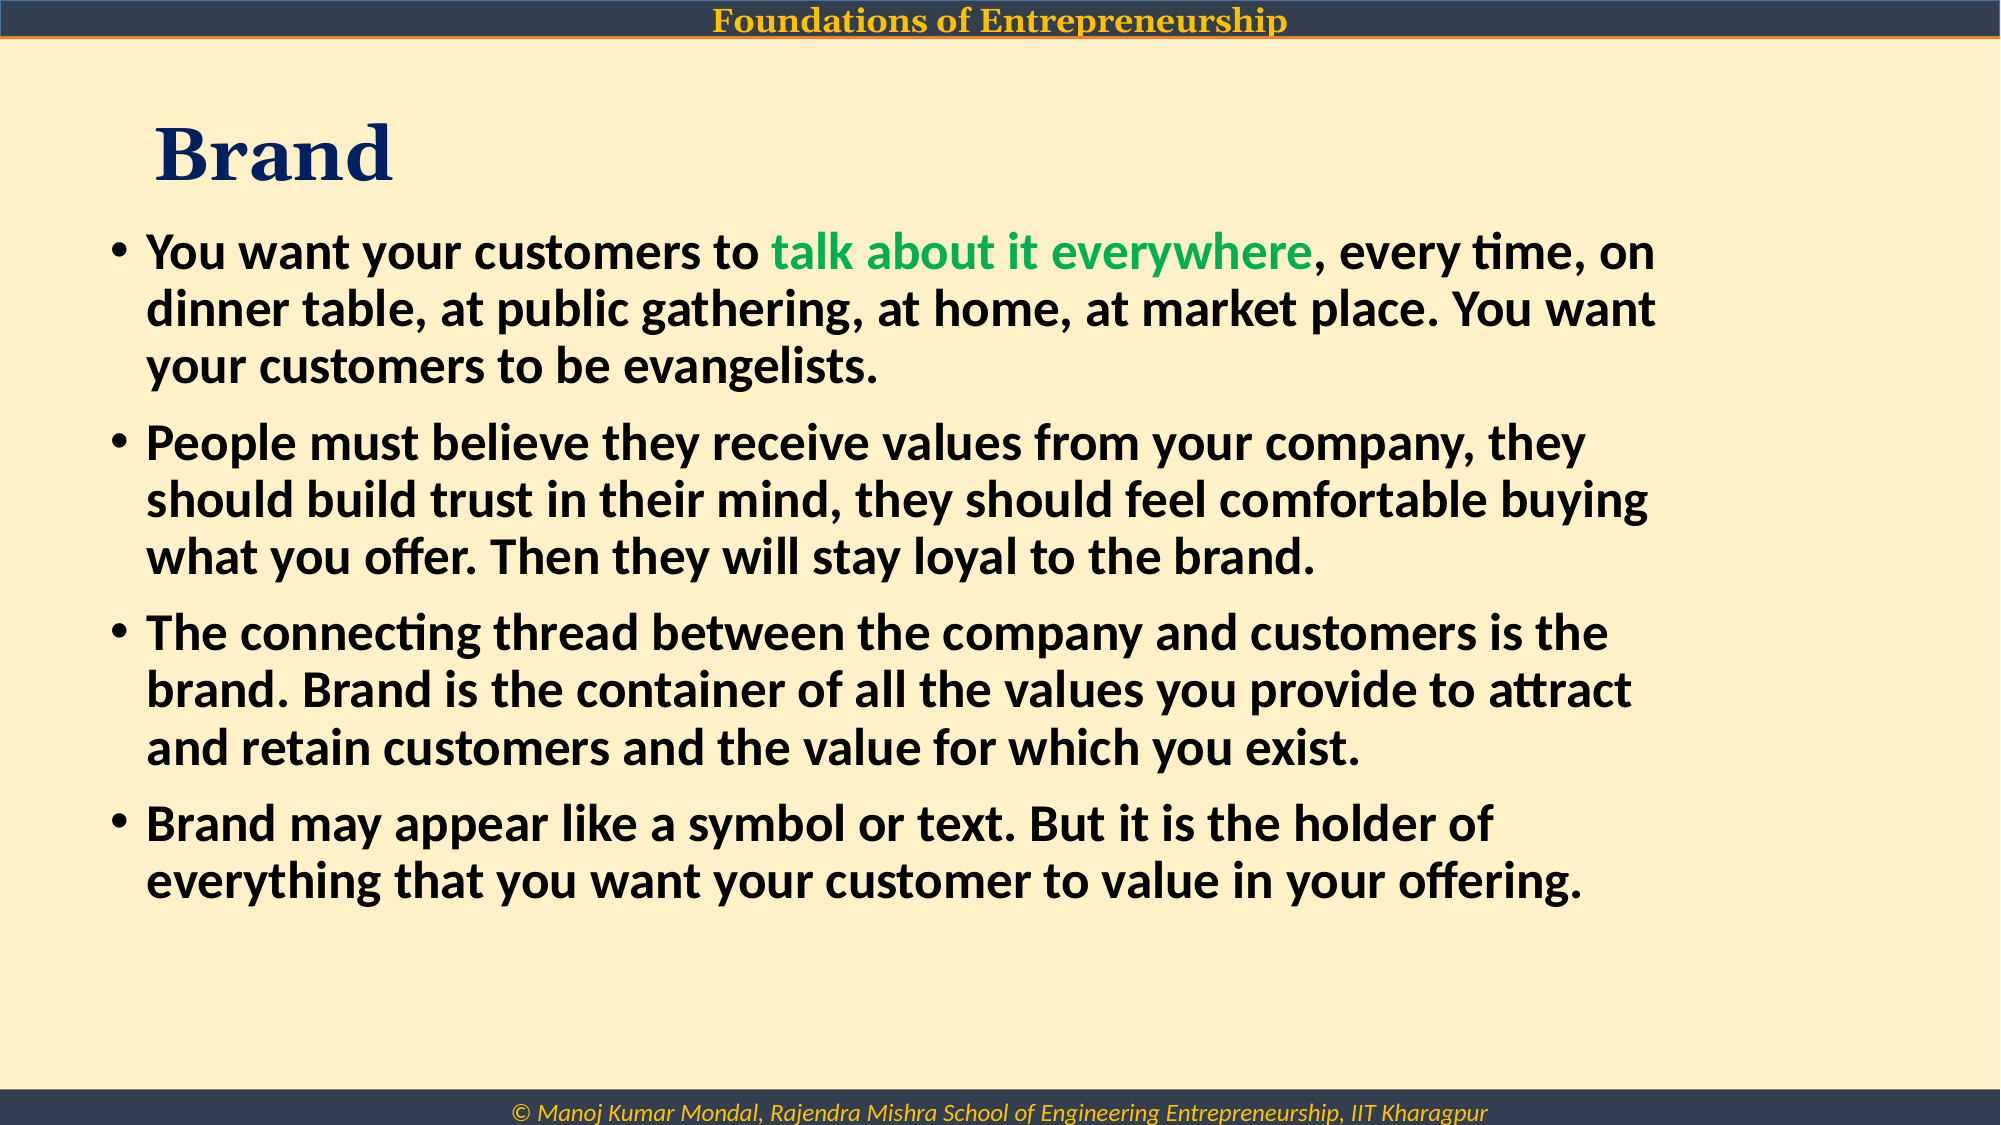

# Brand
You want your customers to talk about it everywhere, every time, on dinner table, at public gathering, at home, at market place. You want your customers to be evangelists.
People must believe they receive values from your company, they should build trust in their mind, they should feel comfortable buying what you offer. Then they will stay loyal to the brand.
The connecting thread between the company and customers is the brand. Brand is the container of all the values you provide to attract and retain customers and the value for which you exist.
Brand may appear like a symbol or text. But it is the holder of everything that you want your customer to value in your offering.